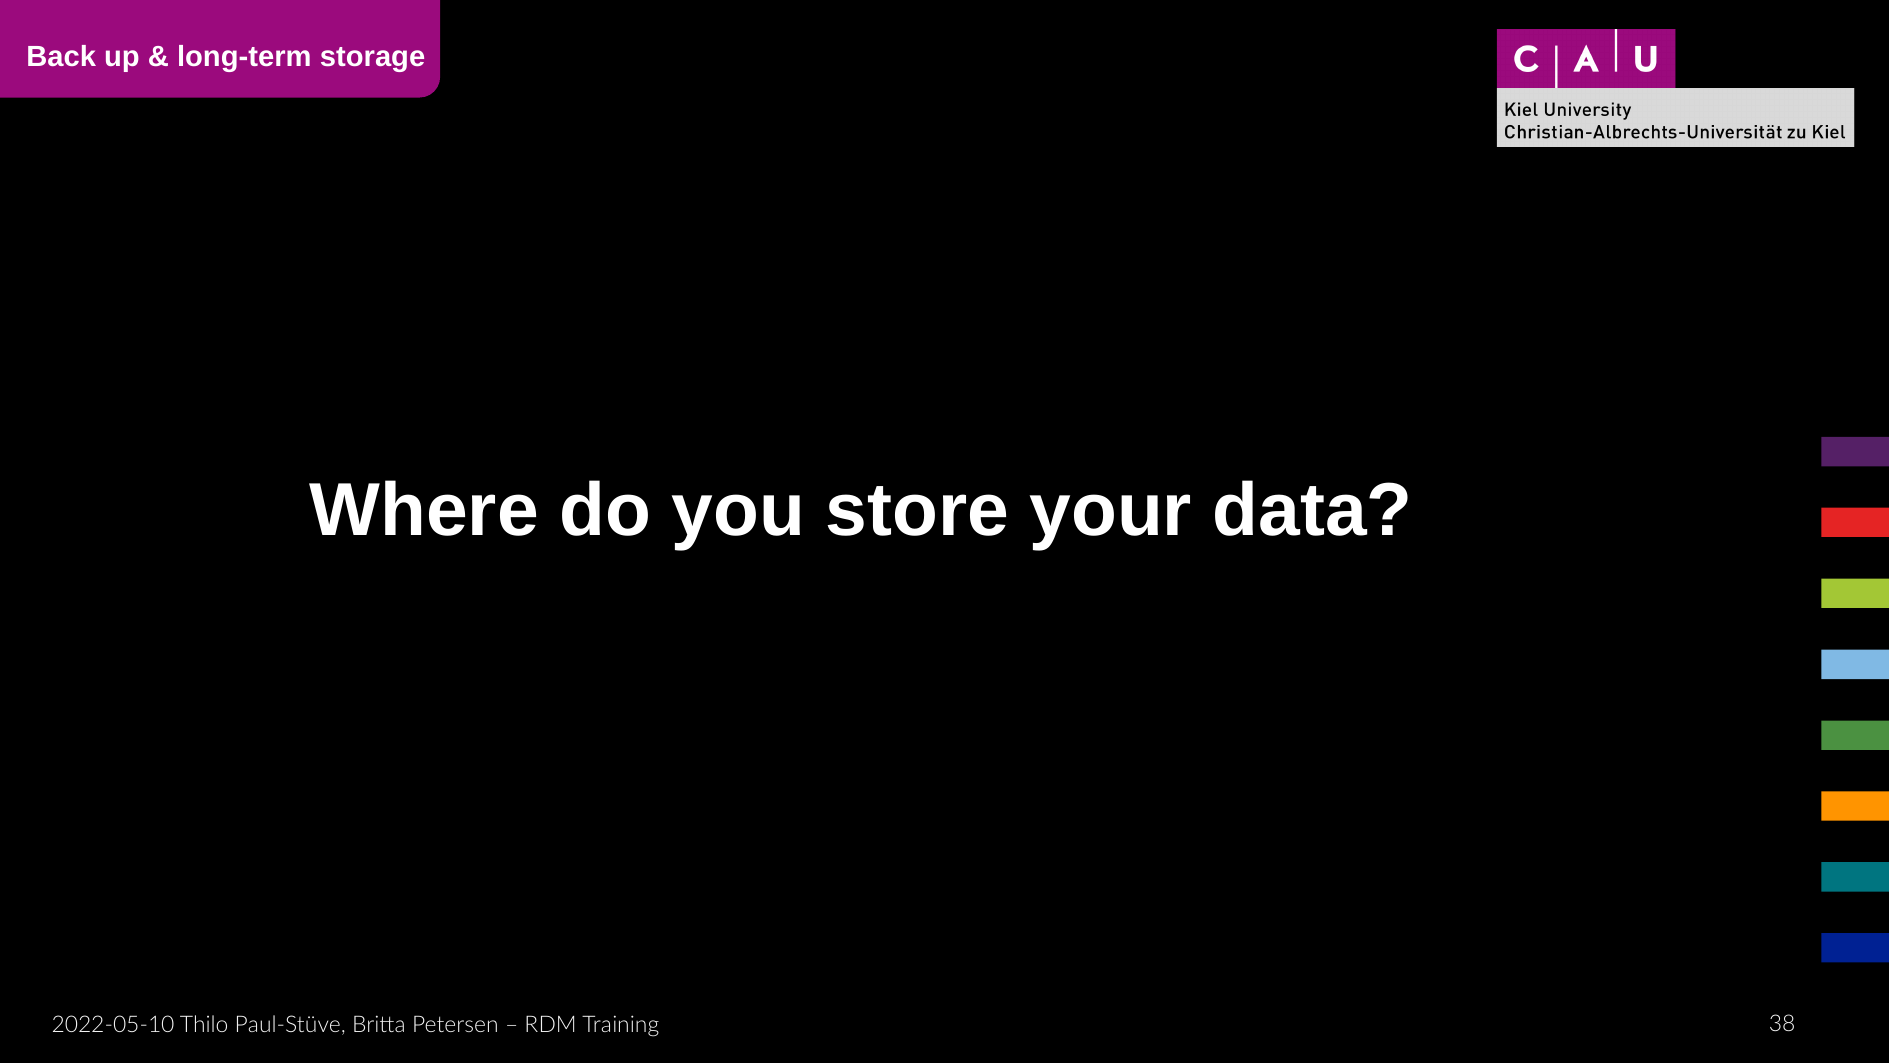

Back up & long-term storage
# Where do you store your data?
38